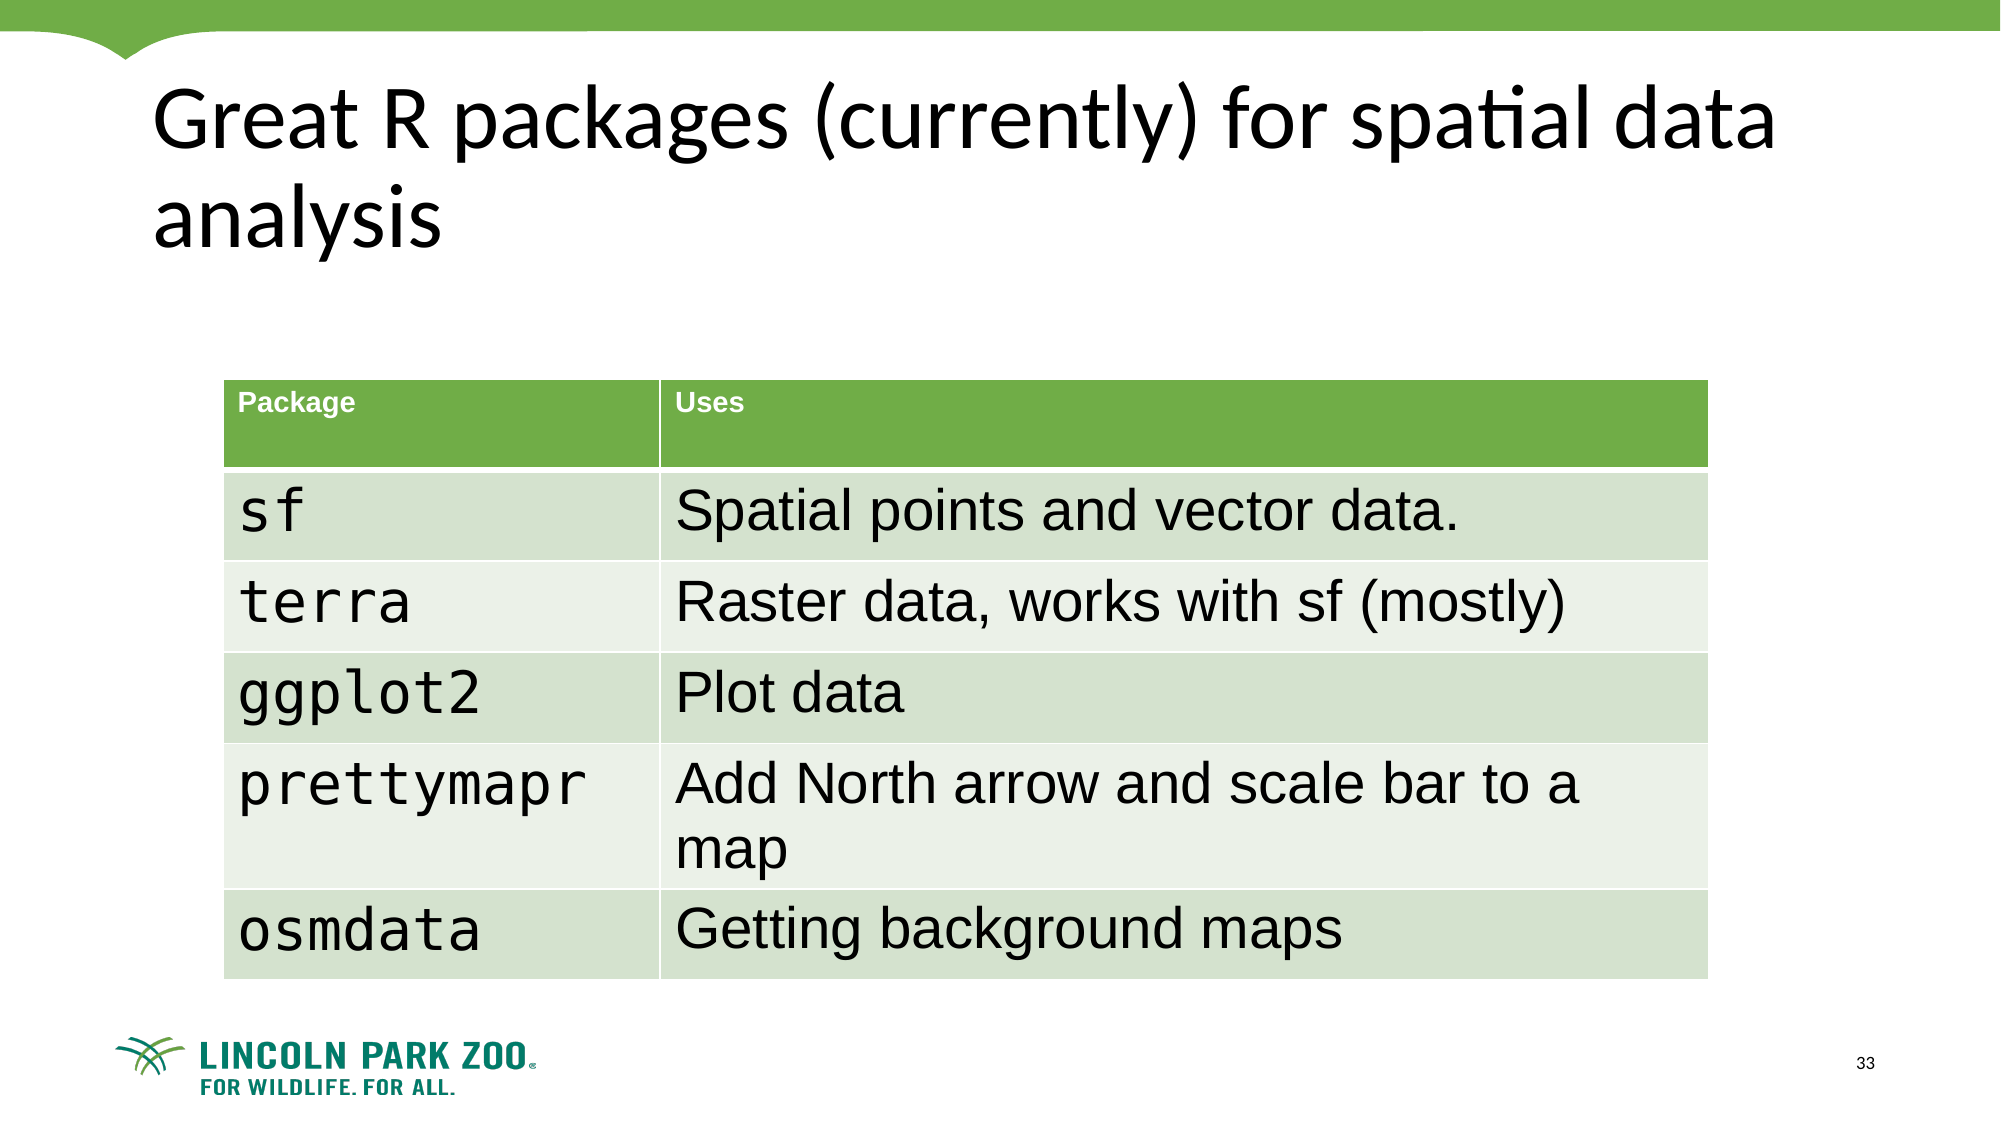

# Great R packages (currently) for spatial data analysis
| Package | Uses |
| --- | --- |
| sf | Spatial points and vector data. |
| terra | Raster data, works with sf (mostly) |
| ggplot2 | Plot data |
| prettymapr | Add North arrow and scale bar to a map |
| osmdata | Getting background maps |